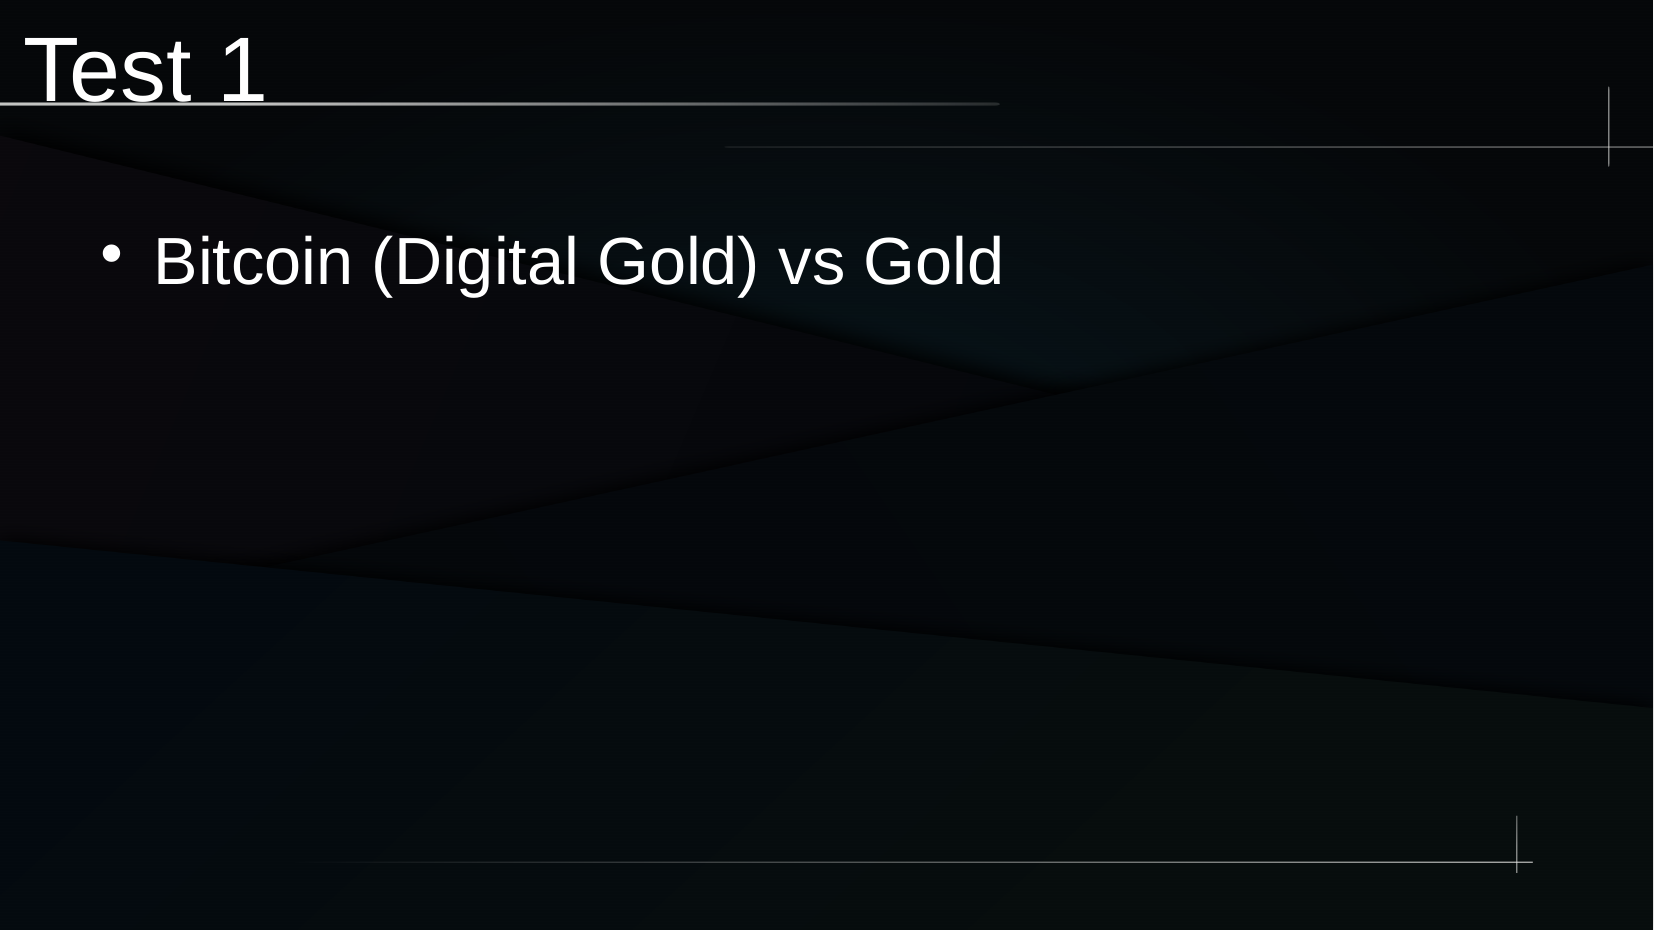

# Test 1
Bitcoin (Digital Gold) vs Gold